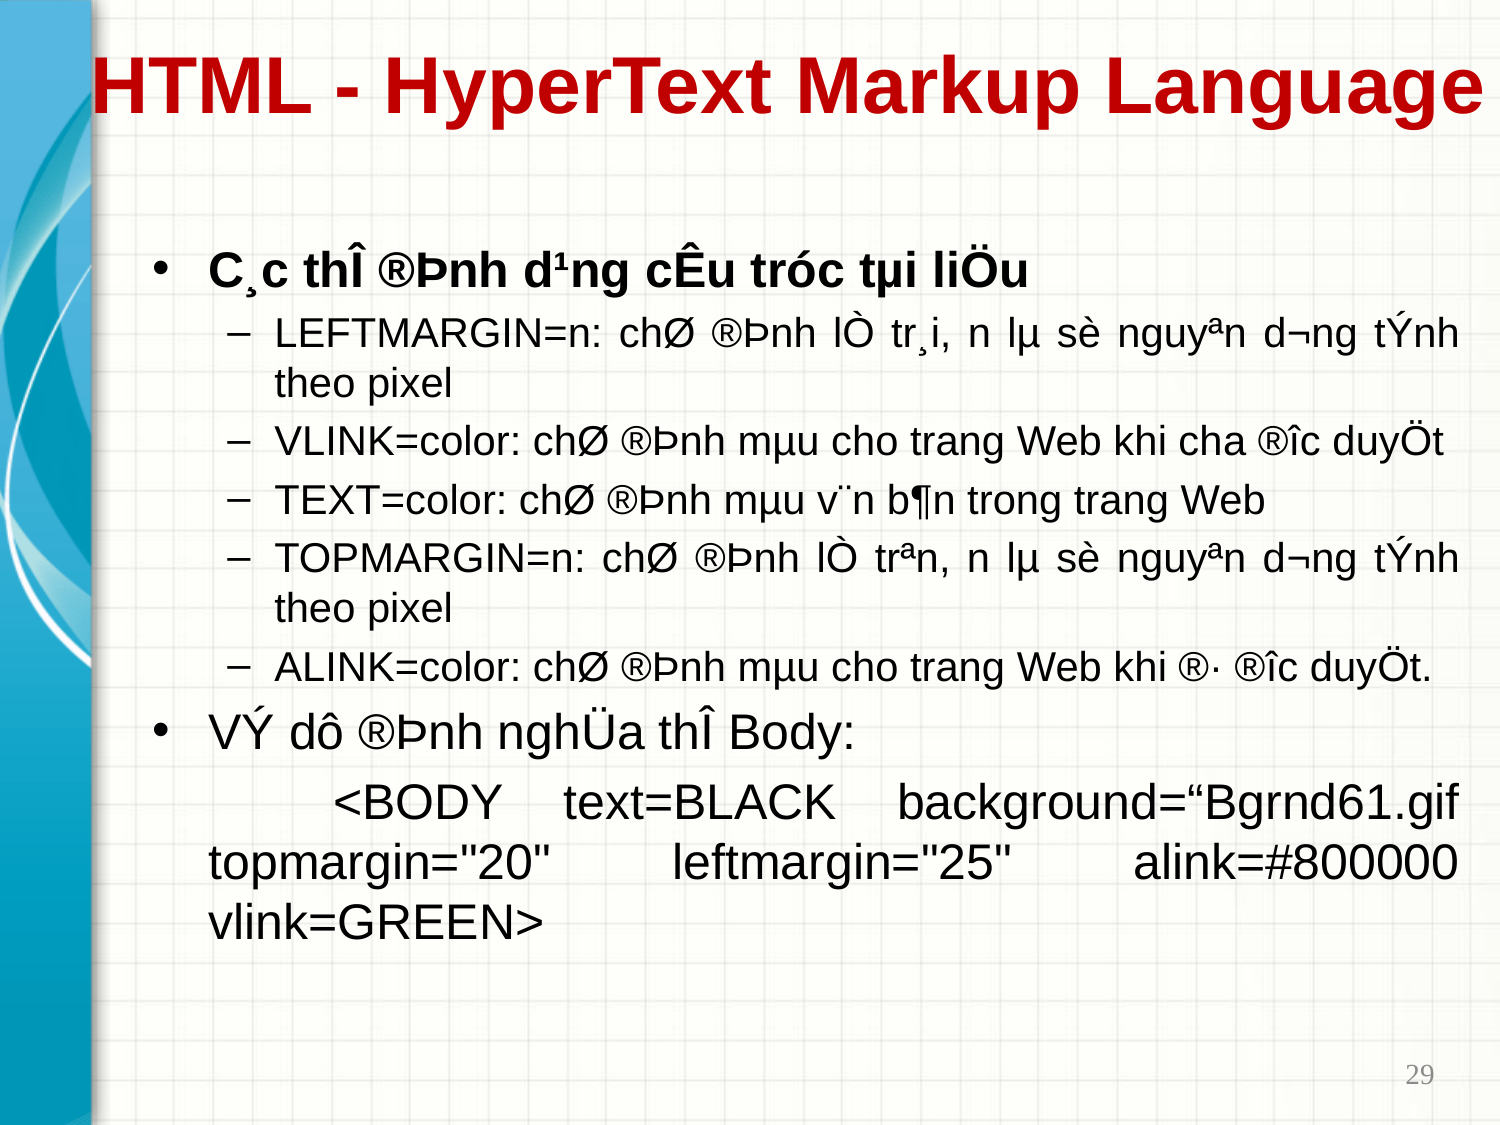

# HTML - HyperText Markup Language
C¸c thÎ ®Þnh d¹ng cÊu tróc tµi liÖu
LEFTMARGIN=n: chØ ®Þnh lÒ tr¸i, n lµ sè nguyªn d­¬ng tÝnh theo pixel
VLINK=color: chØ ®Þnh mµu cho trang Web khi ch­a ®­îc duyÖt
TEXT=color: chØ ®Þnh mµu v¨n b¶n trong trang Web
TOPMARGIN=n: chØ ®Þnh lÒ trªn, n lµ sè nguyªn d­¬ng tÝnh theo pixel
ALINK=color: chØ ®Þnh mµu cho trang Web khi ®· ®­îc duyÖt.
VÝ dô ®Þnh nghÜa thÎ Body:
   <BODY text=BLACK background=“Bgrnd61.gif topmargin="20" leftmargin="25" alink=#800000 vlink=GREEN>

29